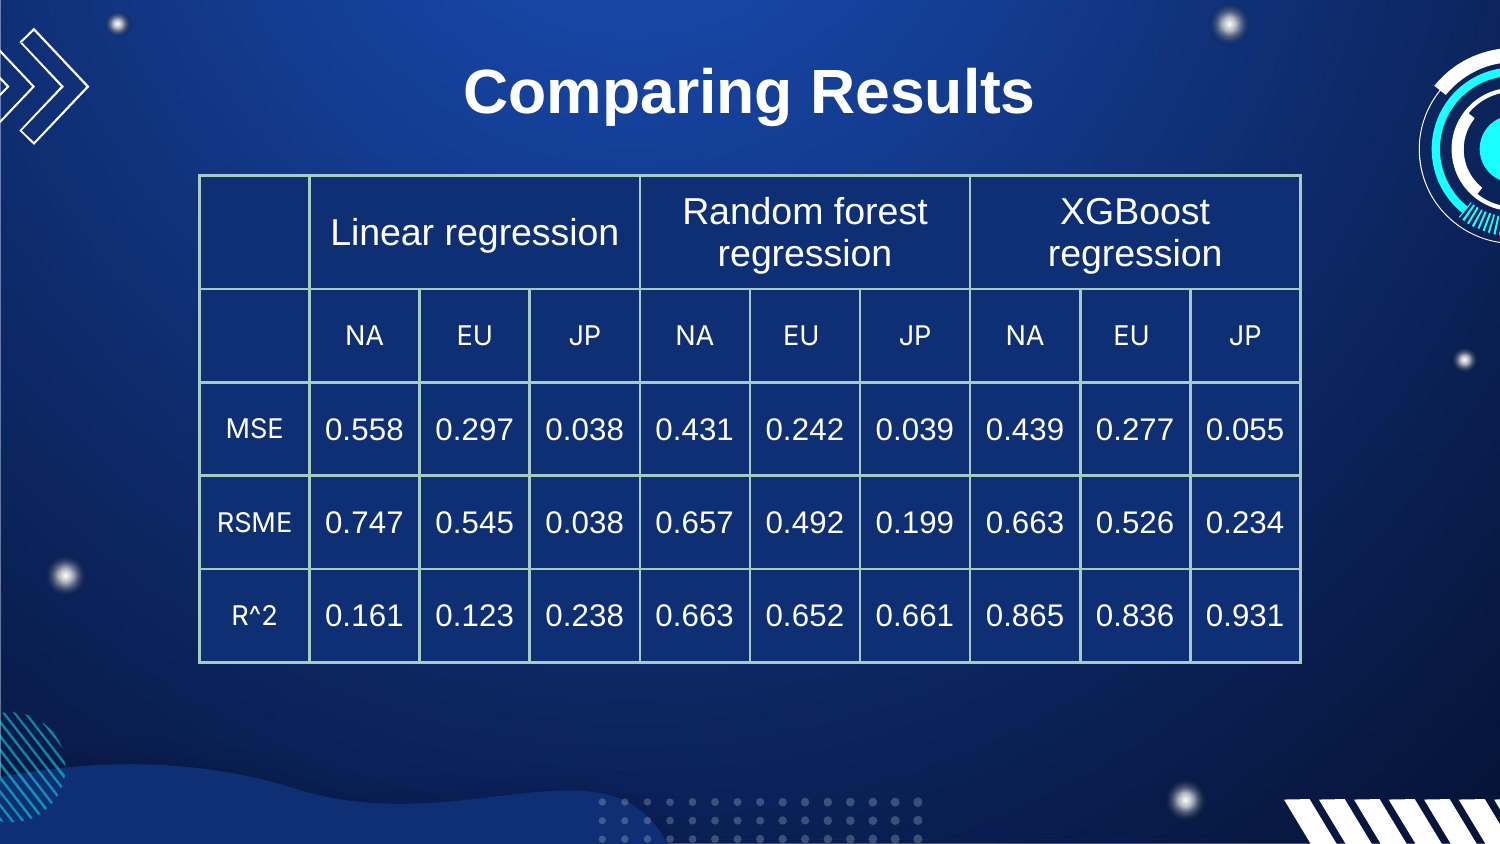

# Comparing Results
|  | Linear regression |  |  | Random forest regression |  |  | XGBoost regression |  |  |
| --- | --- | --- | --- | --- | --- | --- | --- | --- | --- |
|  | NA | EU | JP | NA | EU | JP | NA | EU | JP |
| MSE | 0.558 | 0.297 | 0.038 | 0.431 | 0.242 | 0.039 | 0.439 | 0.277 | 0.055 |
| RSME | 0.747 | 0.545 | 0.038 | 0.657 | 0.492 | 0.199 | 0.663 | 0.526 | 0.234 |
| R^2 | 0.161 | 0.123 | 0.238 | 0.663 | 0.652 | 0.661 | 0.865 | 0.836 | 0.931 |